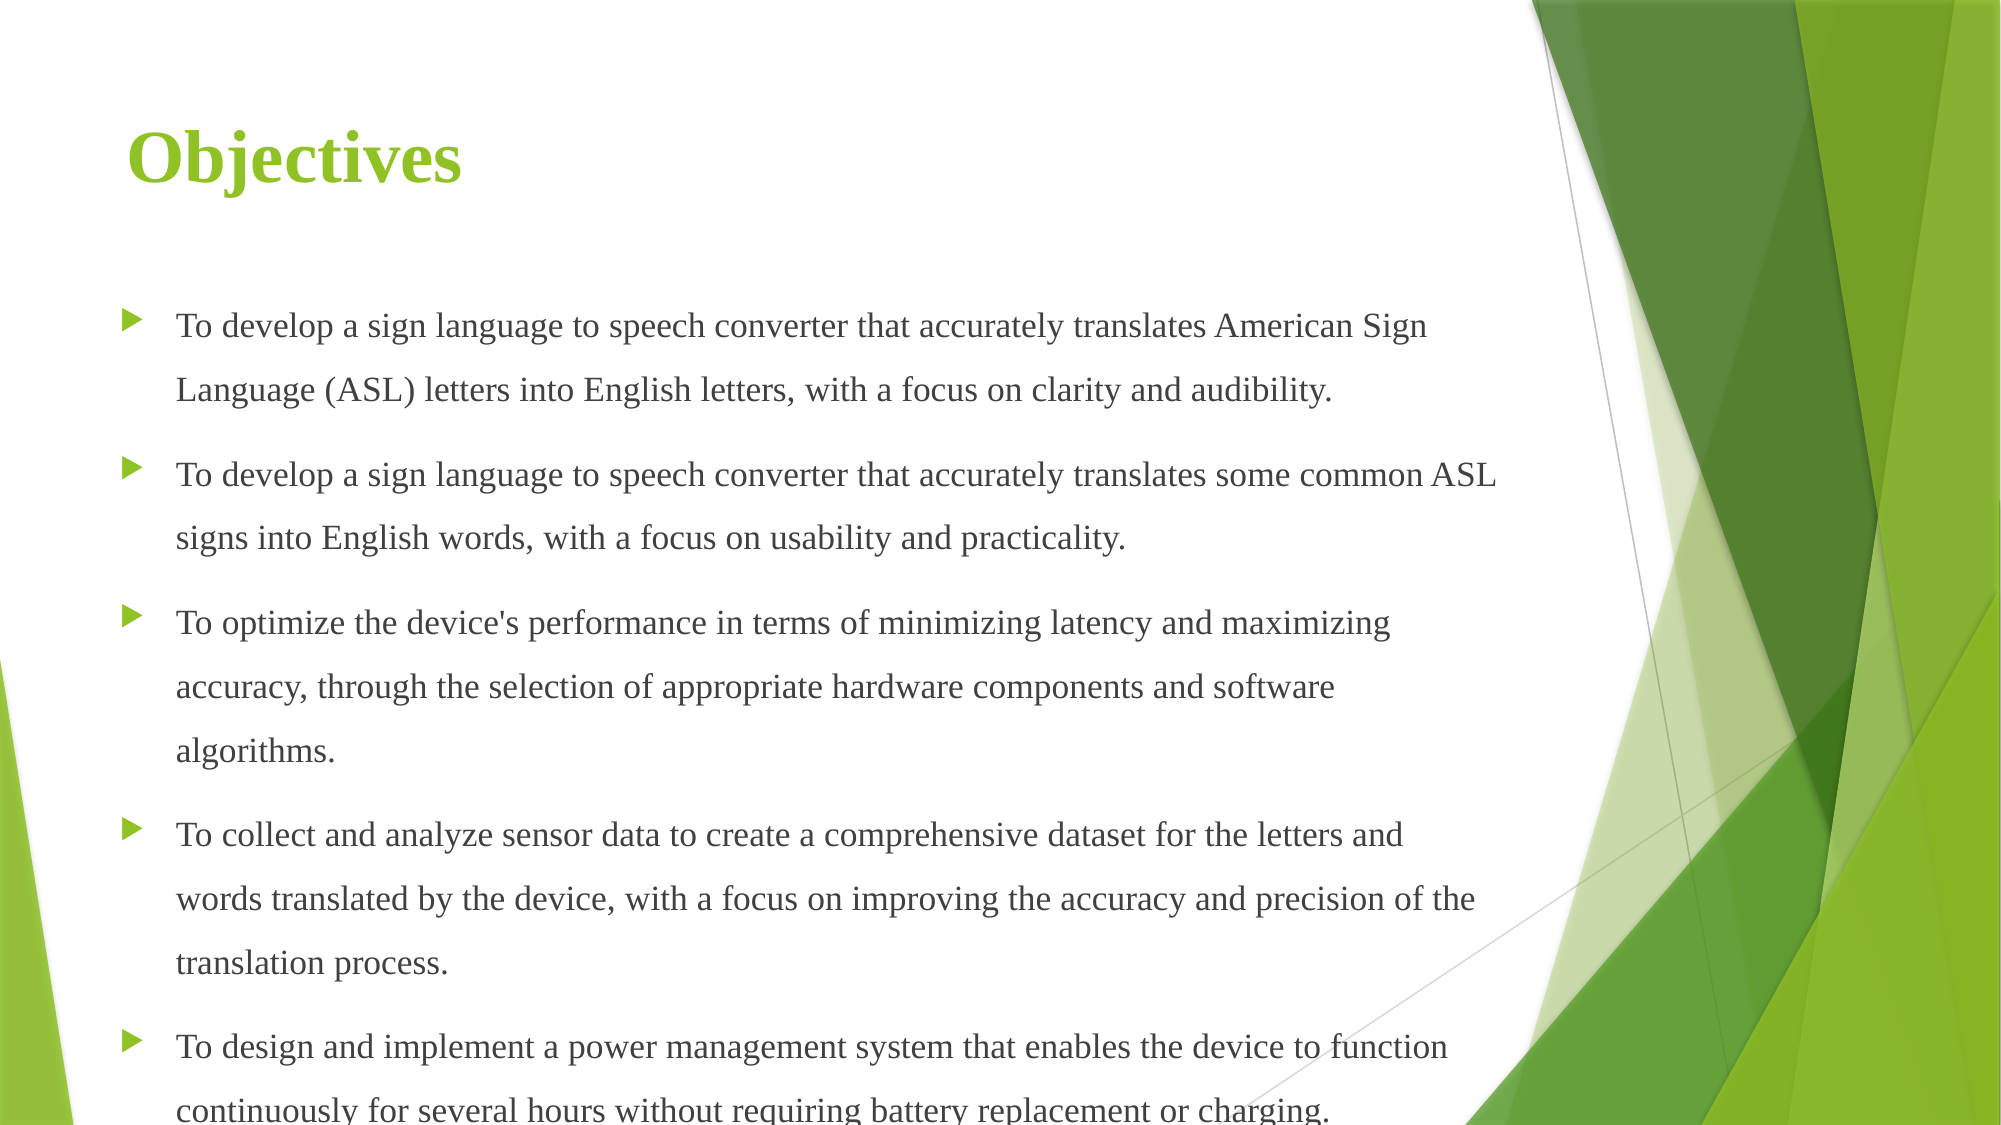

# Objectives
To develop a sign language to speech converter that accurately translates American Sign Language (ASL) letters into English letters, with a focus on clarity and audibility.
To develop a sign language to speech converter that accurately translates some common ASL signs into English words, with a focus on usability and practicality.
To optimize the device's performance in terms of minimizing latency and maximizing accuracy, through the selection of appropriate hardware components and software algorithms.
To collect and analyze sensor data to create a comprehensive dataset for the letters and words translated by the device, with a focus on improving the accuracy and precision of the translation process.
To design and implement a power management system that enables the device to function continuously for several hours without requiring battery replacement or charging.